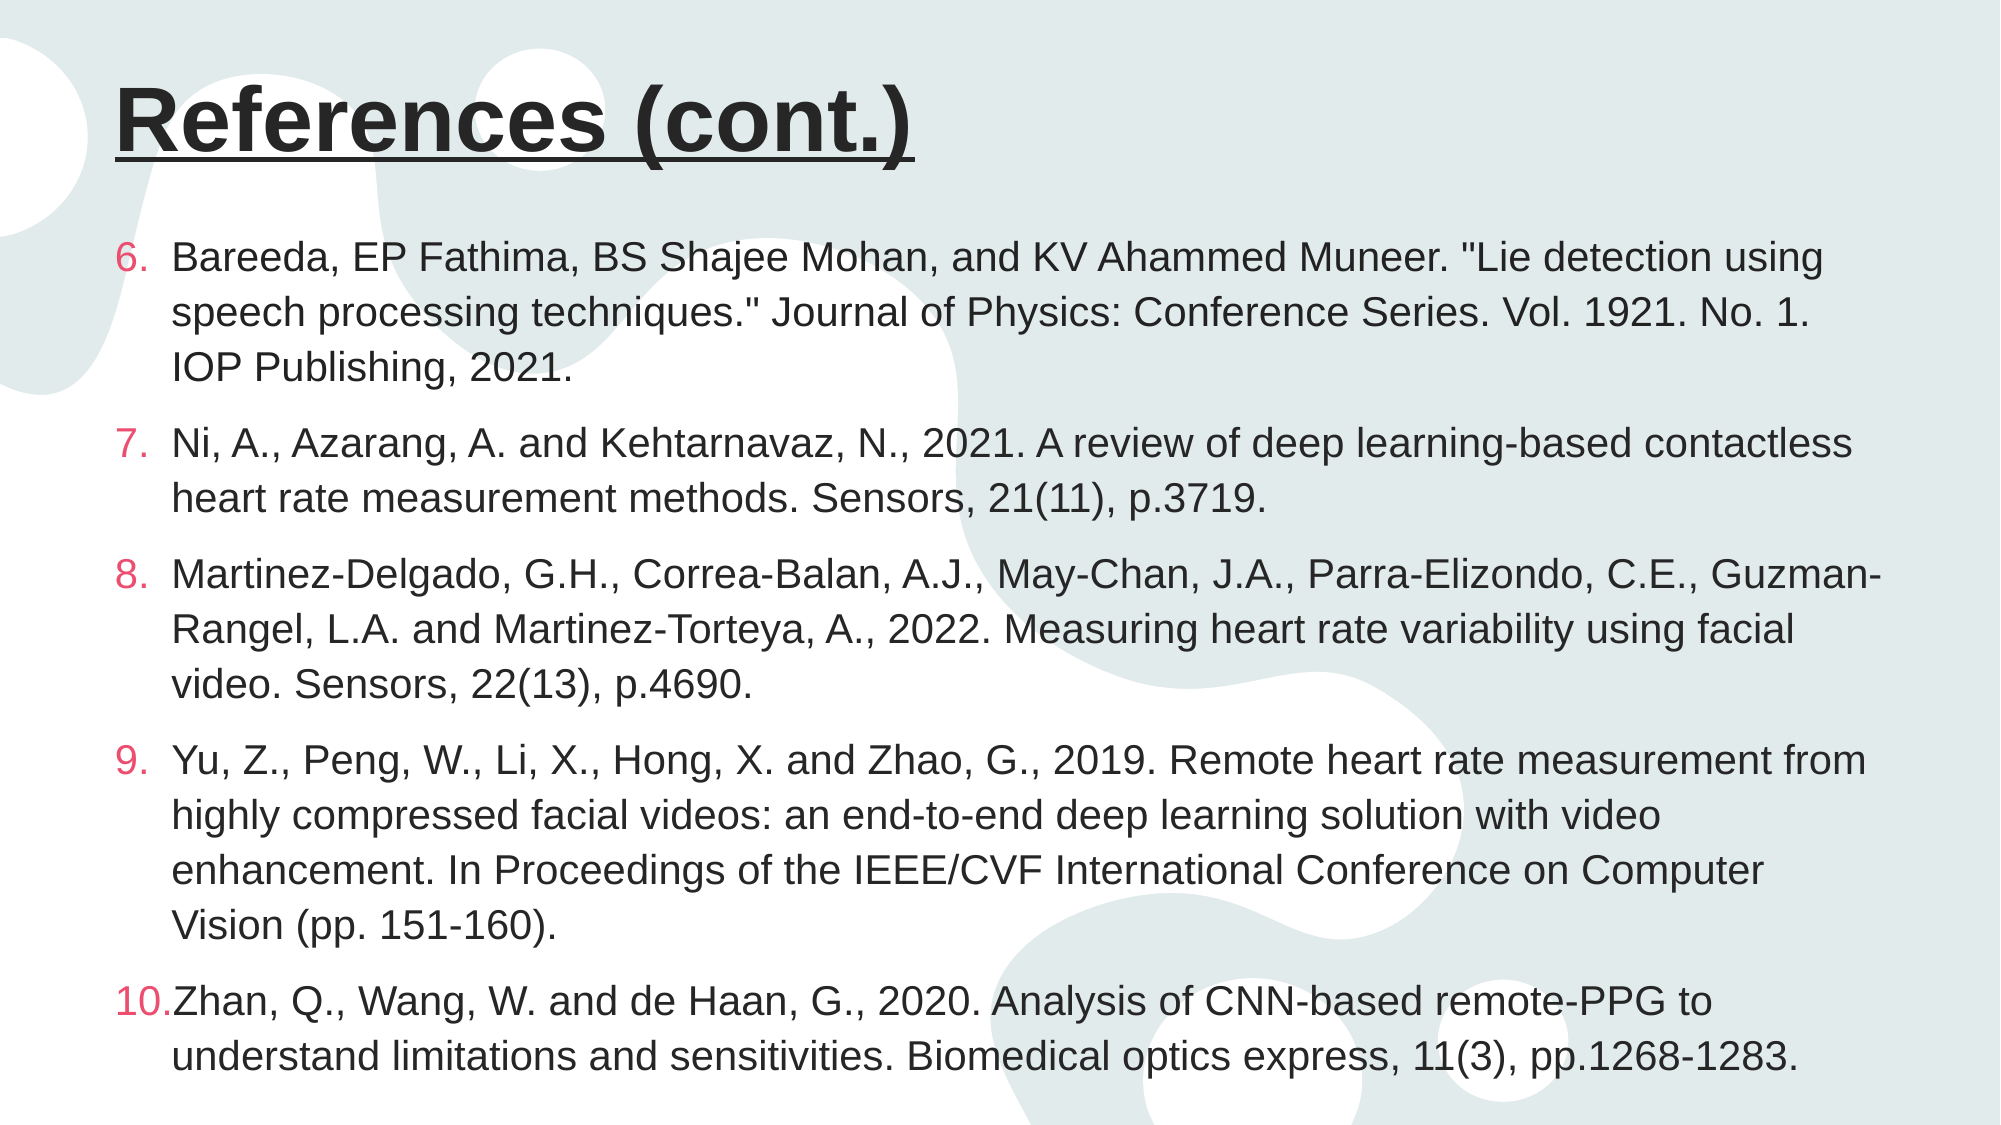

References (cont.)
Bareeda, EP Fathima, BS Shajee Mohan, and KV Ahammed Muneer. "Lie detection using speech processing techniques." Journal of Physics: Conference Series. Vol. 1921. No. 1. IOP Publishing, 2021.
Ni, A., Azarang, A. and Kehtarnavaz, N., 2021. A review of deep learning-based contactless heart rate measurement methods. Sensors, 21(11), p.3719.
Martinez-Delgado, G.H., Correa-Balan, A.J., May-Chan, J.A., Parra-Elizondo, C.E., Guzman-Rangel, L.A. and Martinez-Torteya, A., 2022. Measuring heart rate variability using facial video. Sensors, 22(13), p.4690.
Yu, Z., Peng, W., Li, X., Hong, X. and Zhao, G., 2019. Remote heart rate measurement from highly compressed facial videos: an end-to-end deep learning solution with video enhancement. In Proceedings of the IEEE/CVF International Conference on Computer Vision (pp. 151-160).
Zhan, Q., Wang, W. and de Haan, G., 2020. Analysis of CNN-based remote-PPG to understand limitations and sensitivities. Biomedical optics express, 11(3), pp.1268-1283.